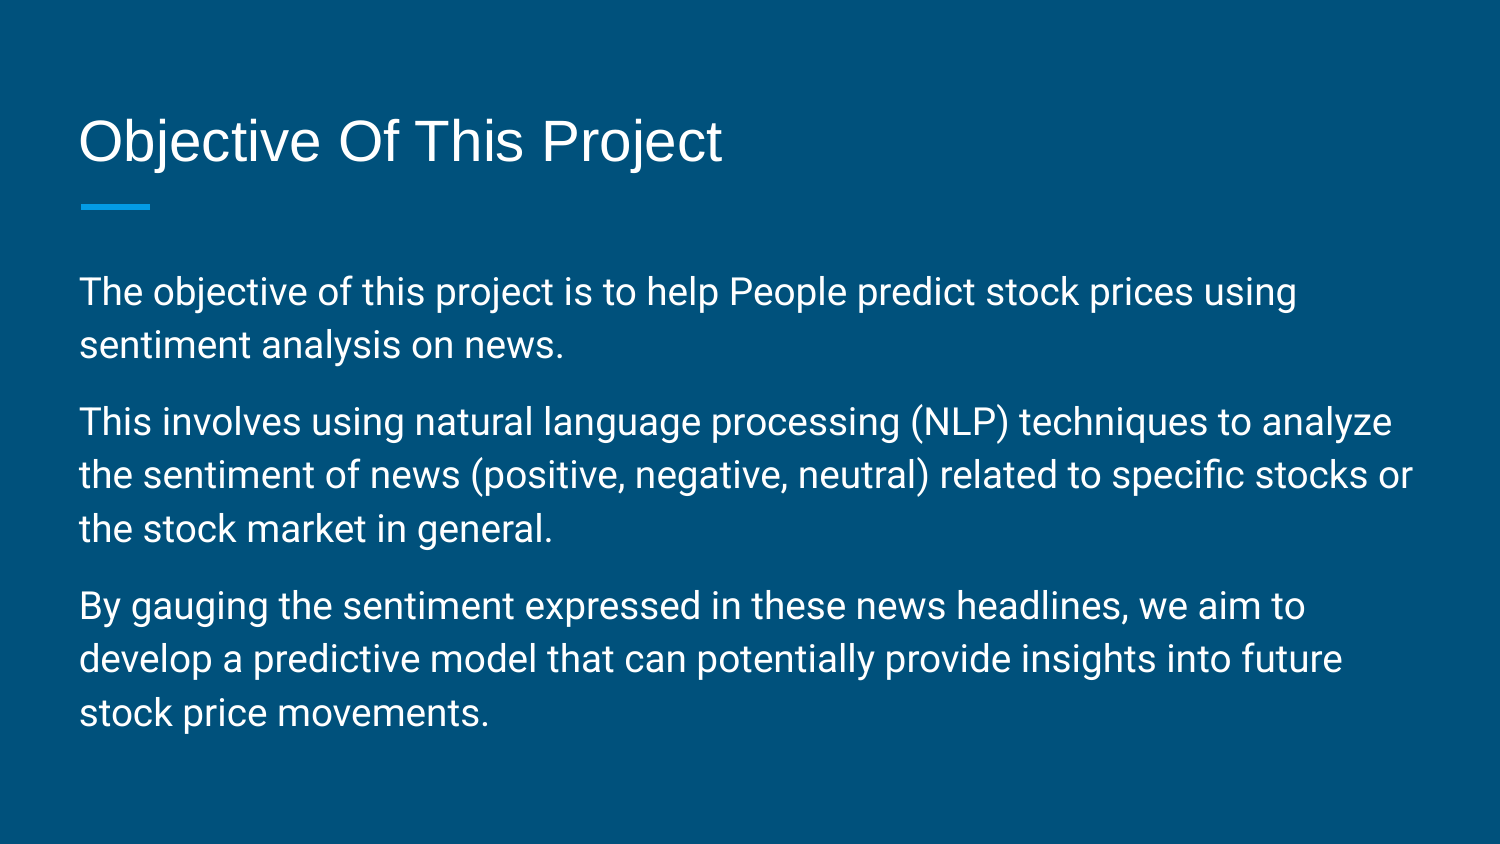

# Objective Of This Project
The objective of this project is to help People predict stock prices using sentiment analysis on news.
This involves using natural language processing (NLP) techniques to analyze the sentiment of news (positive, negative, neutral) related to specific stocks or the stock market in general.
By gauging the sentiment expressed in these news headlines, we aim to develop a predictive model that can potentially provide insights into future stock price movements.